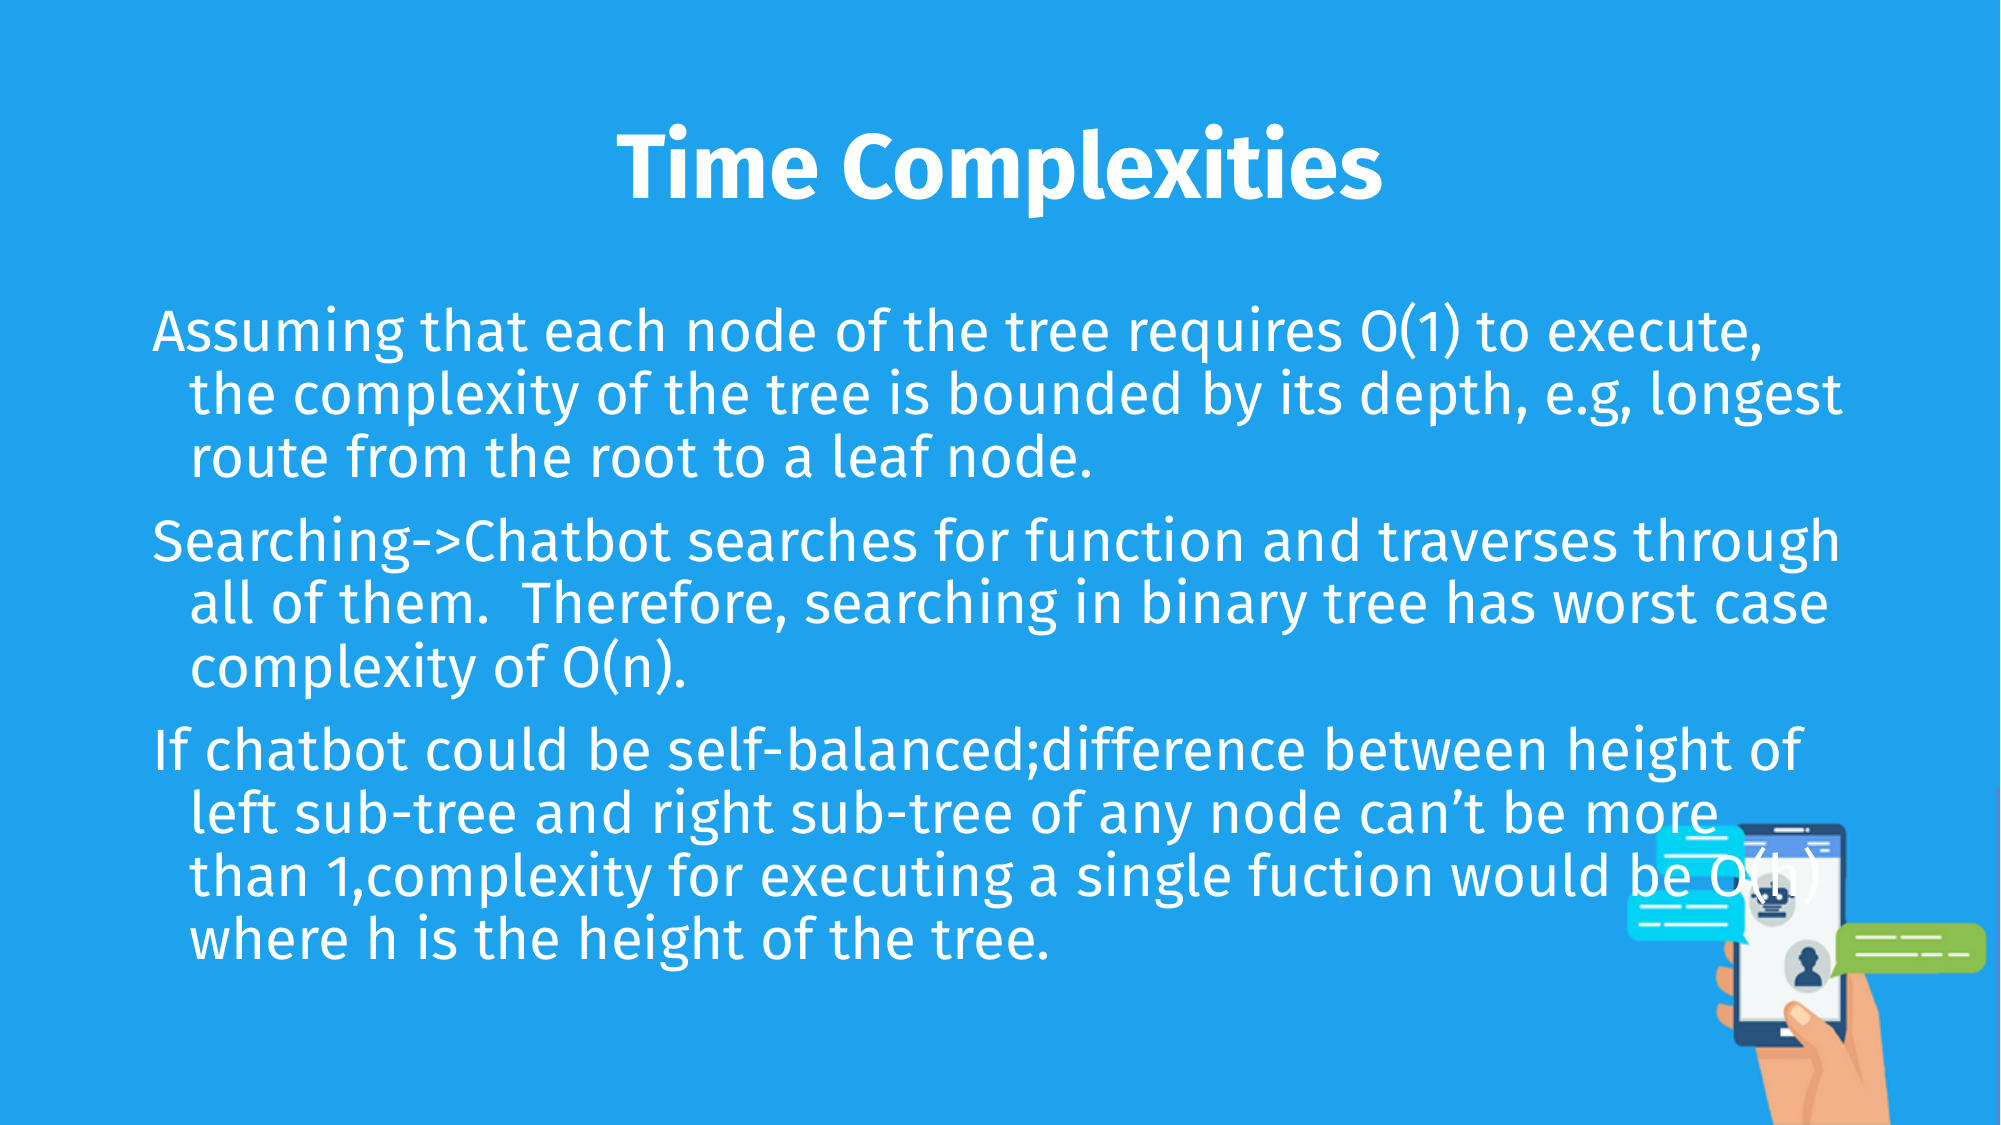

# Time Complexities
Assuming that each node of the tree requires O(1) to execute, the complexity of the tree is bounded by its depth, e.g, longest route from the root to a leaf node.
Searching->Chatbot searches for function and traverses through all of them.  Therefore, searching in binary tree has worst case complexity of O(n).
If chatbot could be self-balanced;difference between height of left sub-tree and right sub-tree of any node can’t be more than 1,complexity for executing a single fuction would be O(h) where h is the height of the tree.